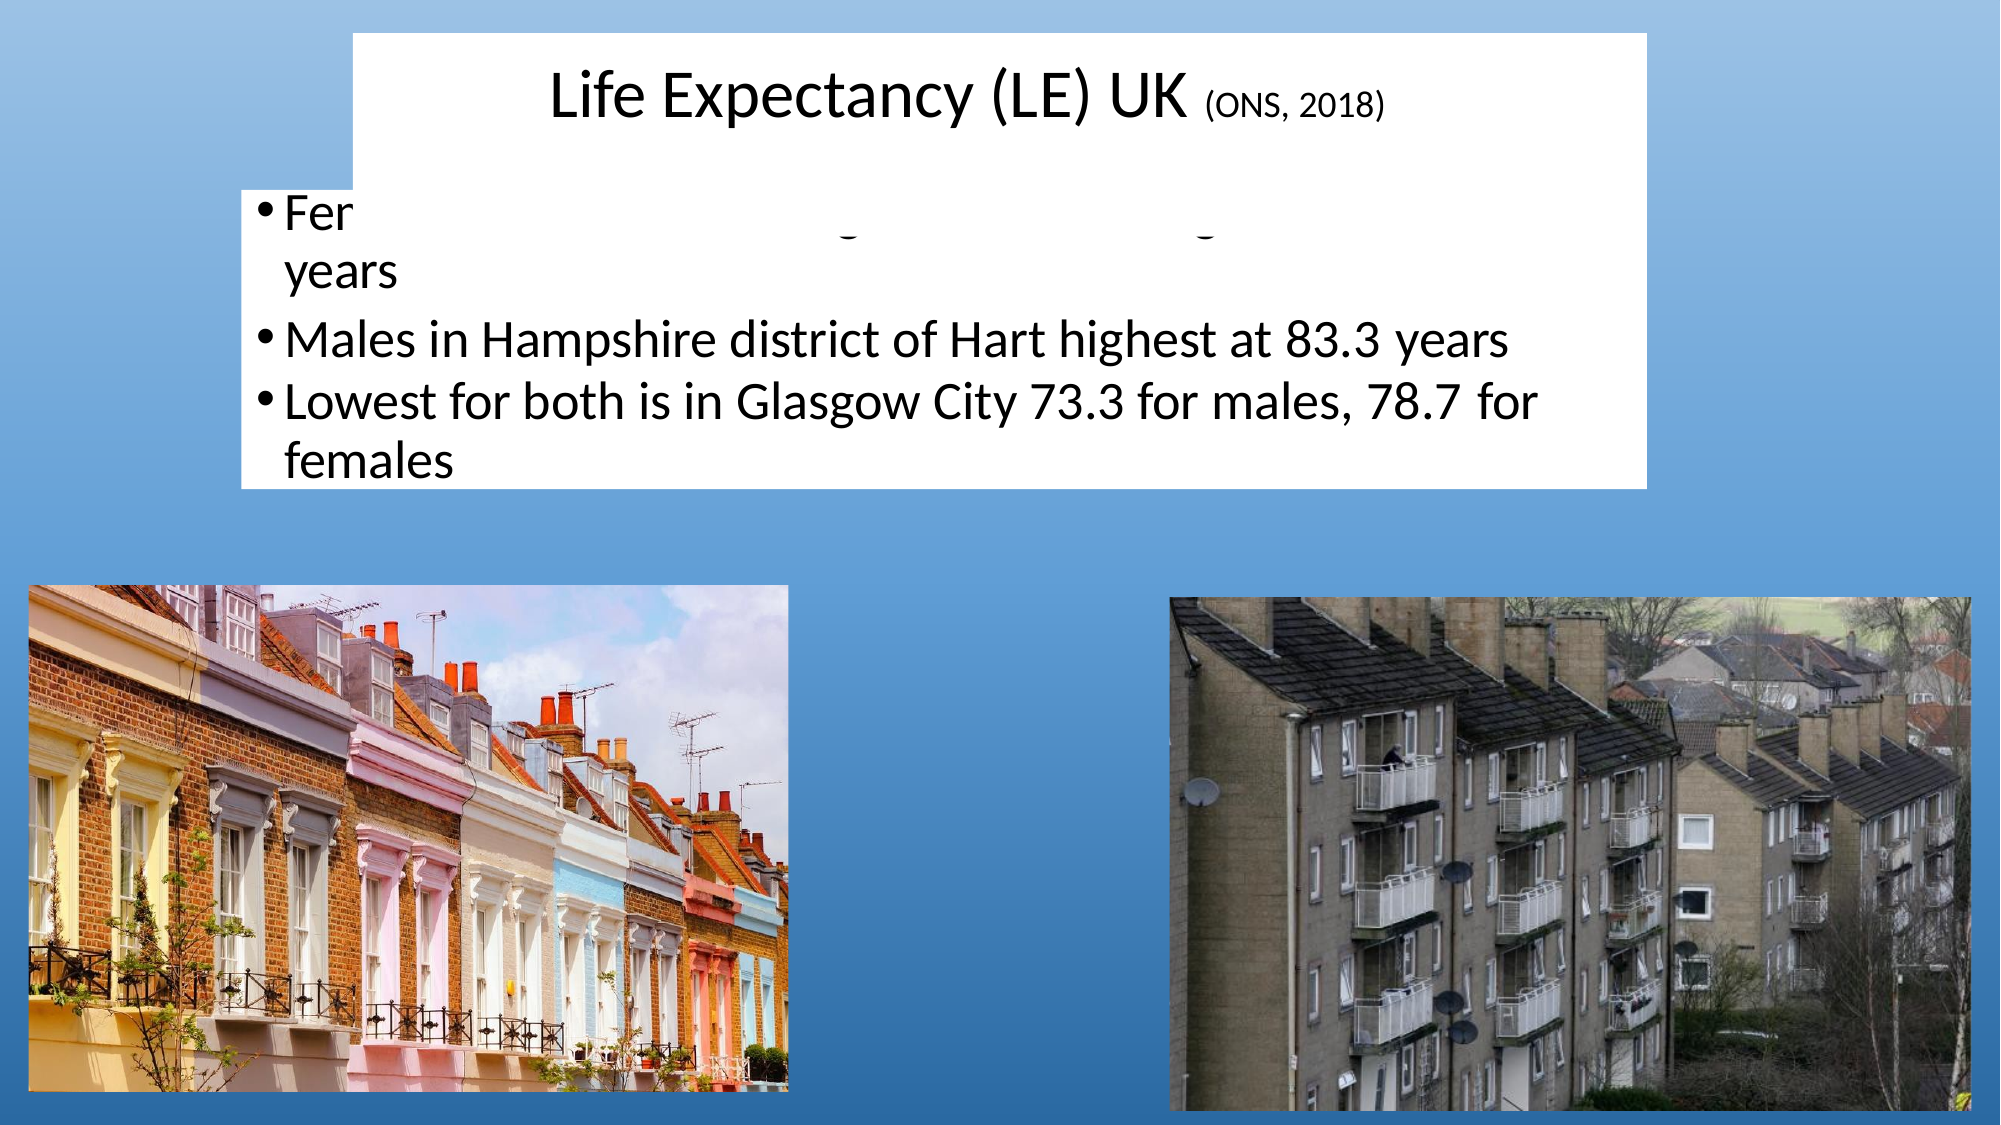

# Life Expectancy (LE) UK (ONS, 2018)
Females in London Borough of Camden highest LE of 86.5
years
Males in Hampshire district of Hart highest at 83.3 years
Lowest for both is in Glasgow City 73.3 for males, 78.7 for
females